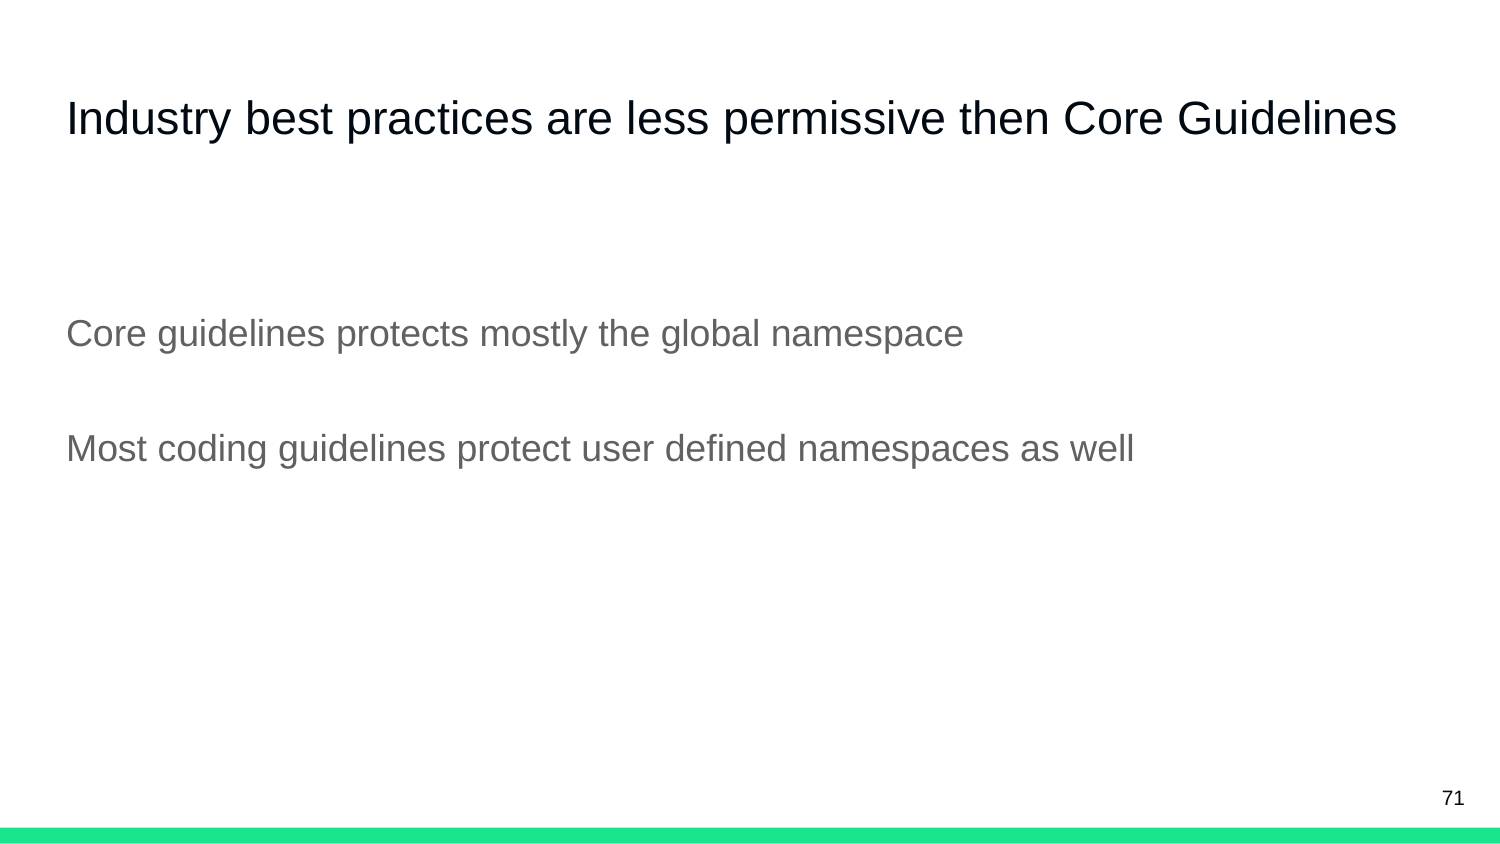

# Industry best practices are less permissive then Core Guidelines
Core guidelines protects mostly the global namespace
Most coding guidelines protect user defined namespaces as well
71